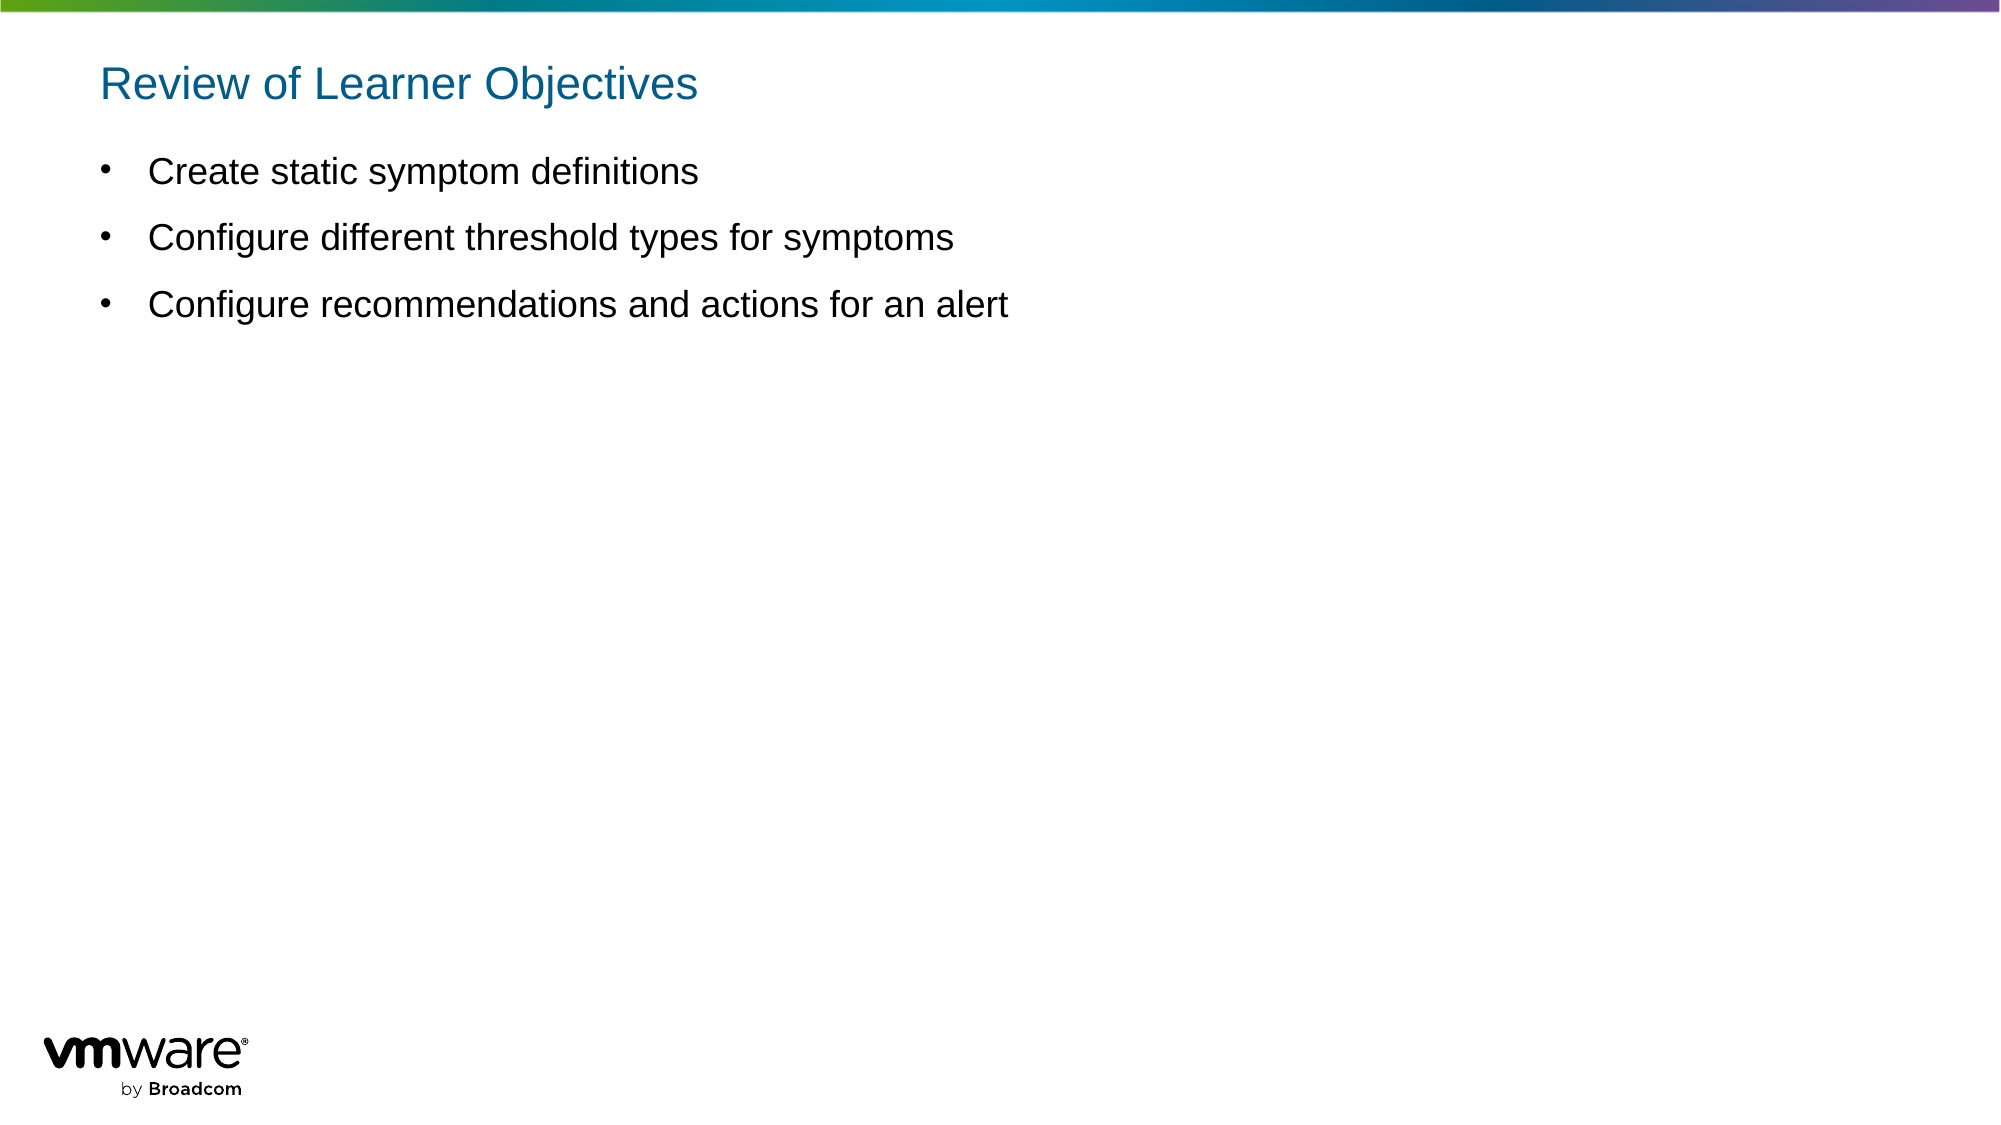

# Review of Learner Objectives
Create static symptom definitions
Configure different threshold types for symptoms
Configure recommendations and actions for an alert